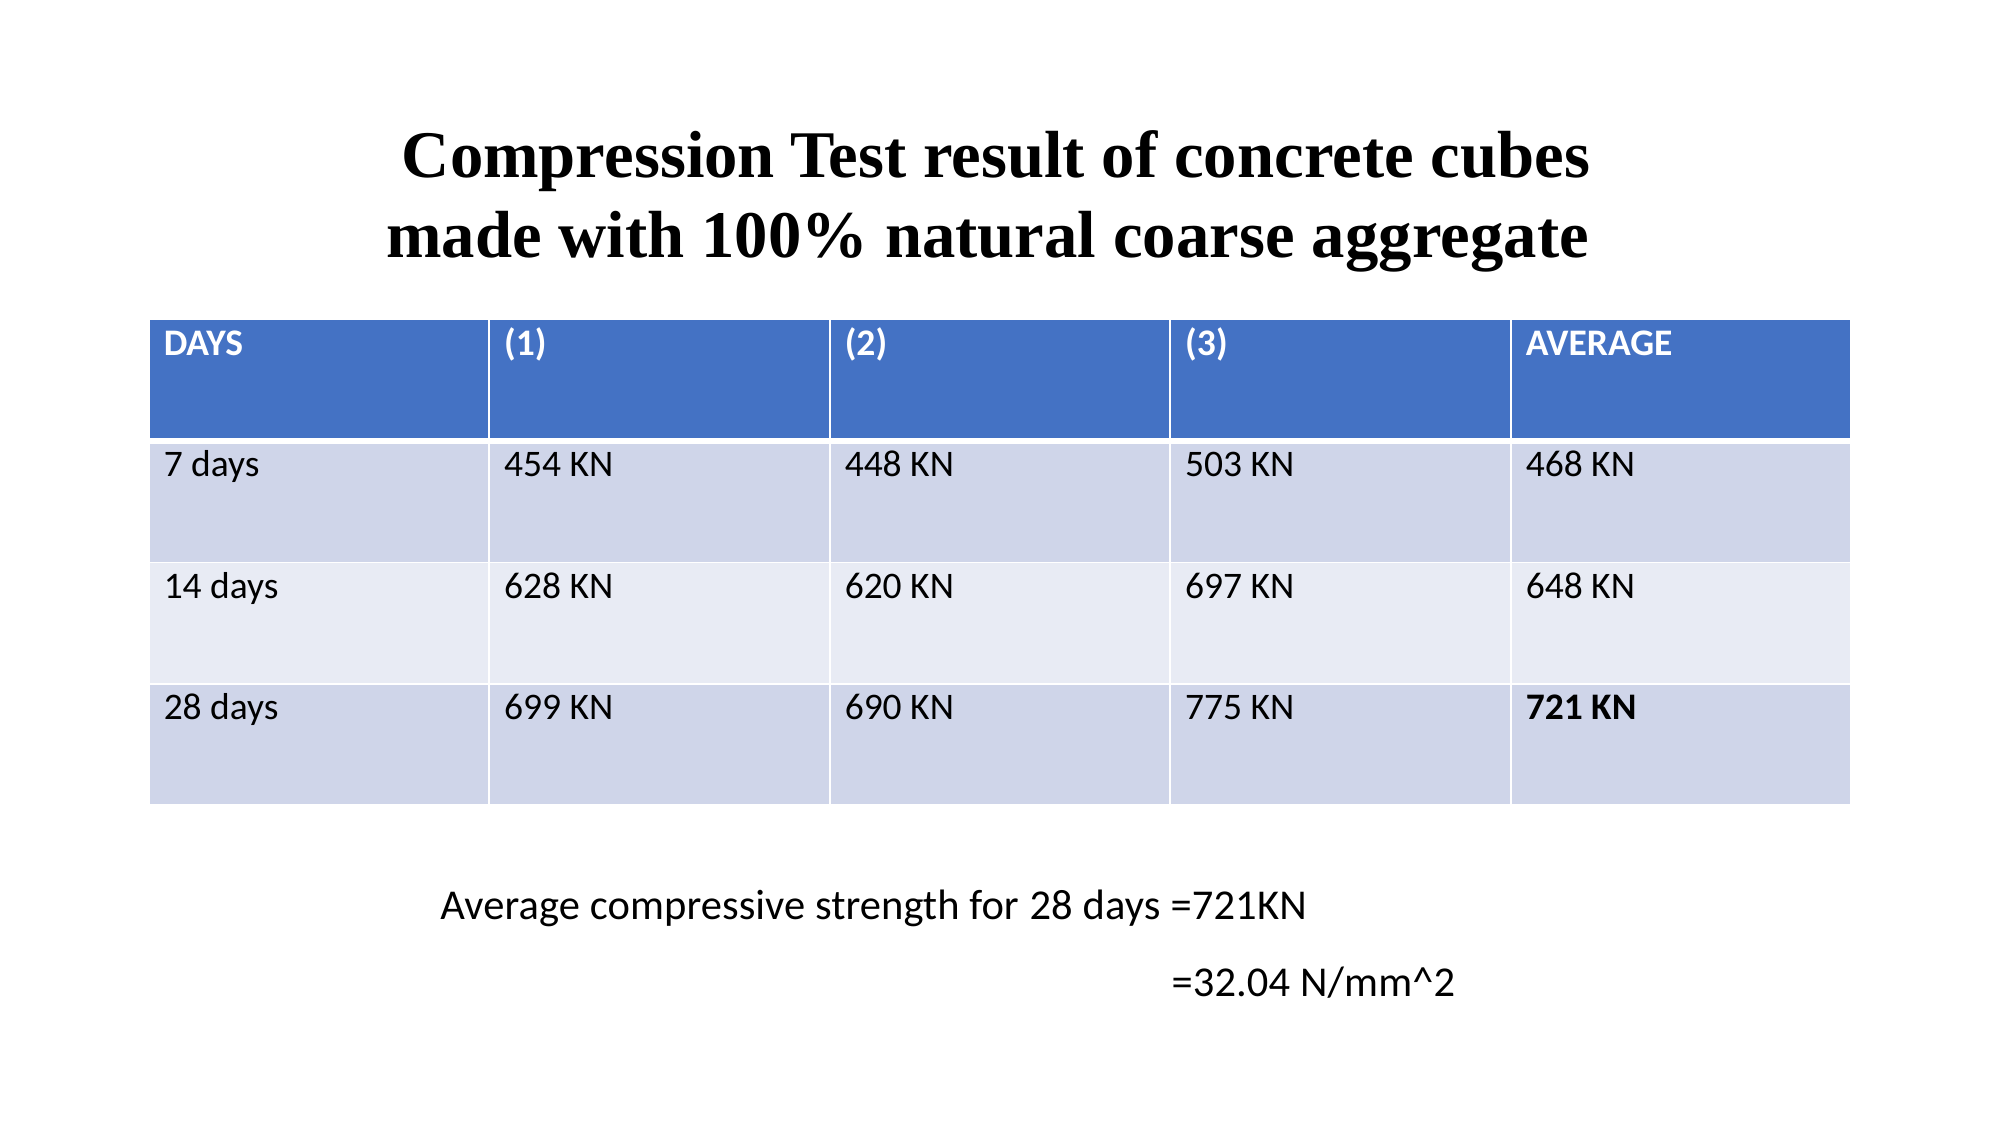

Compression Test result of concrete cubes made with 100% natural coarse aggregate
| DAYS | (1) | (2) | (3) | AVERAGE |
| --- | --- | --- | --- | --- |
| 7 days | 454 KN | 448 KN | 503 KN | 468 KN |
| 14 days | 628 KN | 620 KN | 697 KN | 648 KN |
| 28 days | 699 KN | 690 KN | 775 KN | 721 KN |
Average compressive strength for 28 days =721KN

                                                                           =32.04 N/mm^2